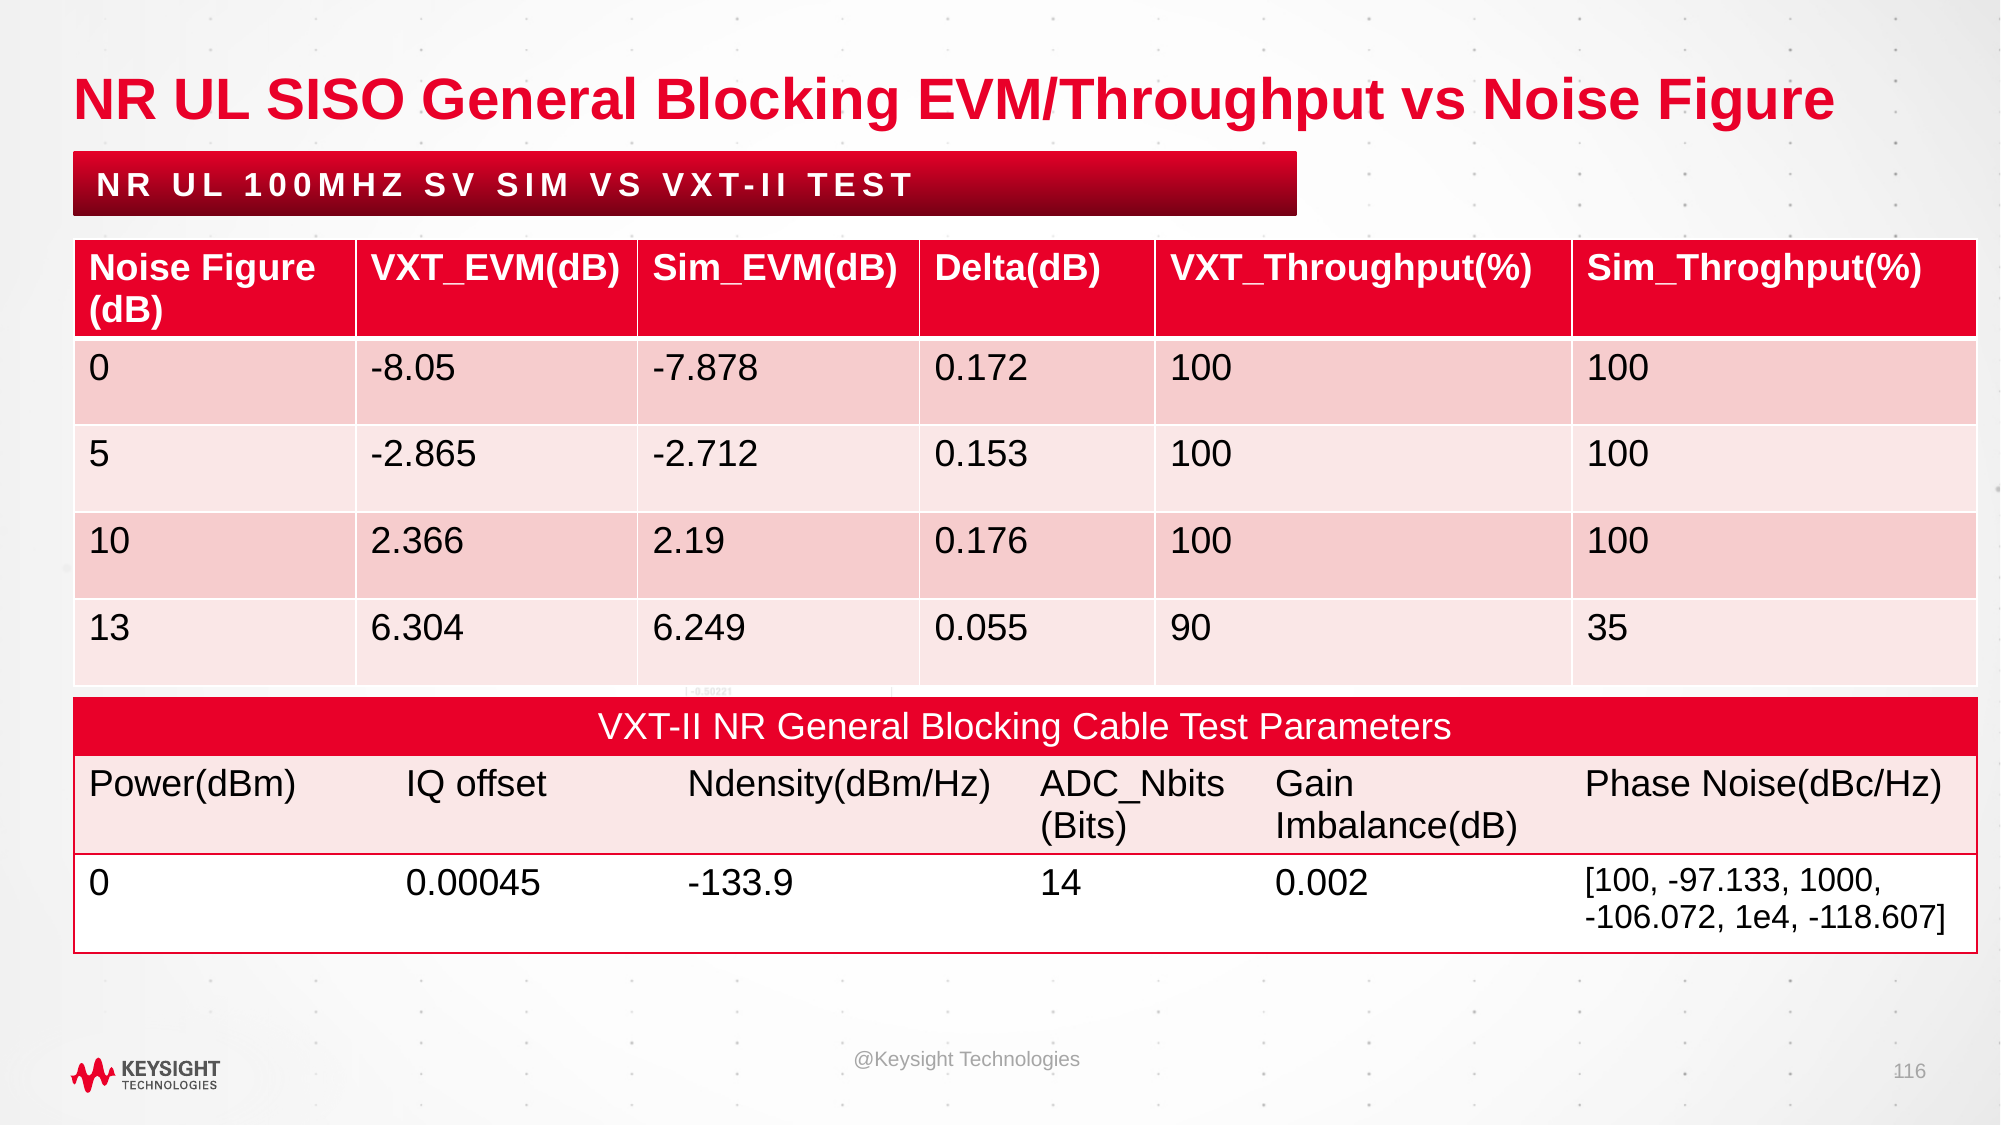

# NR UL SISO General Blocking EVM/Throughput vs Noise Figure
NR UL 100MHz SV Sim vs VXT-II Test
| Noise Figure (dB) | VXT\_EVM(dB) | Sim\_EVM(dB) | Delta(dB) | VXT\_Throughput(%) | Sim\_Throghput(%) |
| --- | --- | --- | --- | --- | --- |
| 0 | -8.05 | -7.878 | 0.172 | 100 | 100 |
| 5 | -2.865 | -2.712 | 0.153 | 100 | 100 |
| 10 | 2.366 | 2.19 | 0.176 | 100 | 100 |
| 13 | 6.304 | 6.249 | 0.055 | 90 | 35 |
| VXT-II NR General Blocking Cable Test Parameters |  |  |  |  |  |
| --- | --- | --- | --- | --- | --- |
| Power(dBm) | IQ offset | Ndensity(dBm/Hz) | ADC\_Nbits (Bits) | Gain Imbalance(dB) | Phase Noise(dBc/Hz) |
| 0 | 0.00045 | -133.9 | 14 | 0.002 | [100, -97.133, 1000, -106.072, 1e4, -118.607] |
@Keysight Technologies